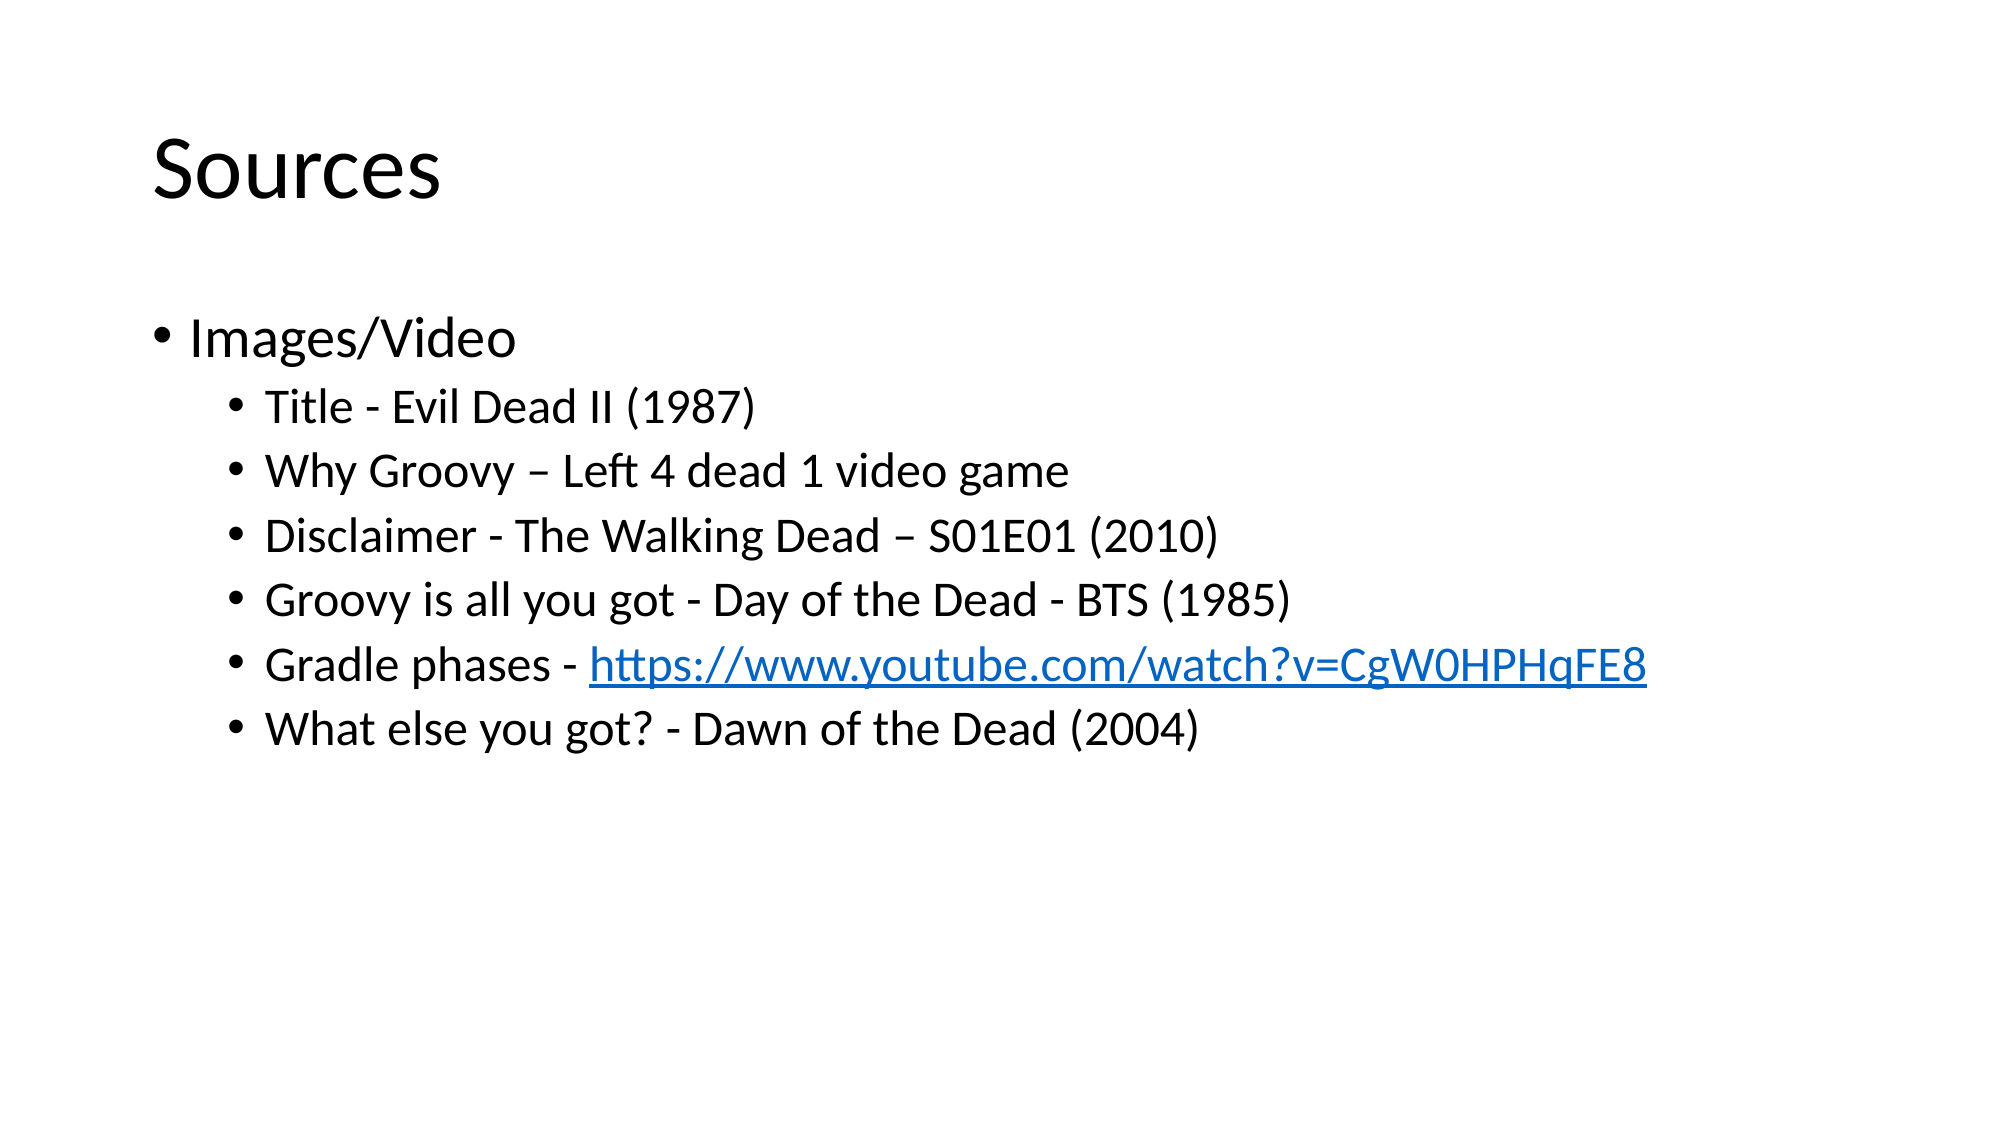

# Sources
Images/Video
Title - Evil Dead II (1987)
Why Groovy – Left 4 dead 1 video game
Disclaimer - The Walking Dead – S01E01 (2010)
Groovy is all you got - Day of the Dead - BTS (1985)
Gradle phases - https://www.youtube.com/watch?v=CgW0HPHqFE8
What else you got? - Dawn of the Dead (2004)